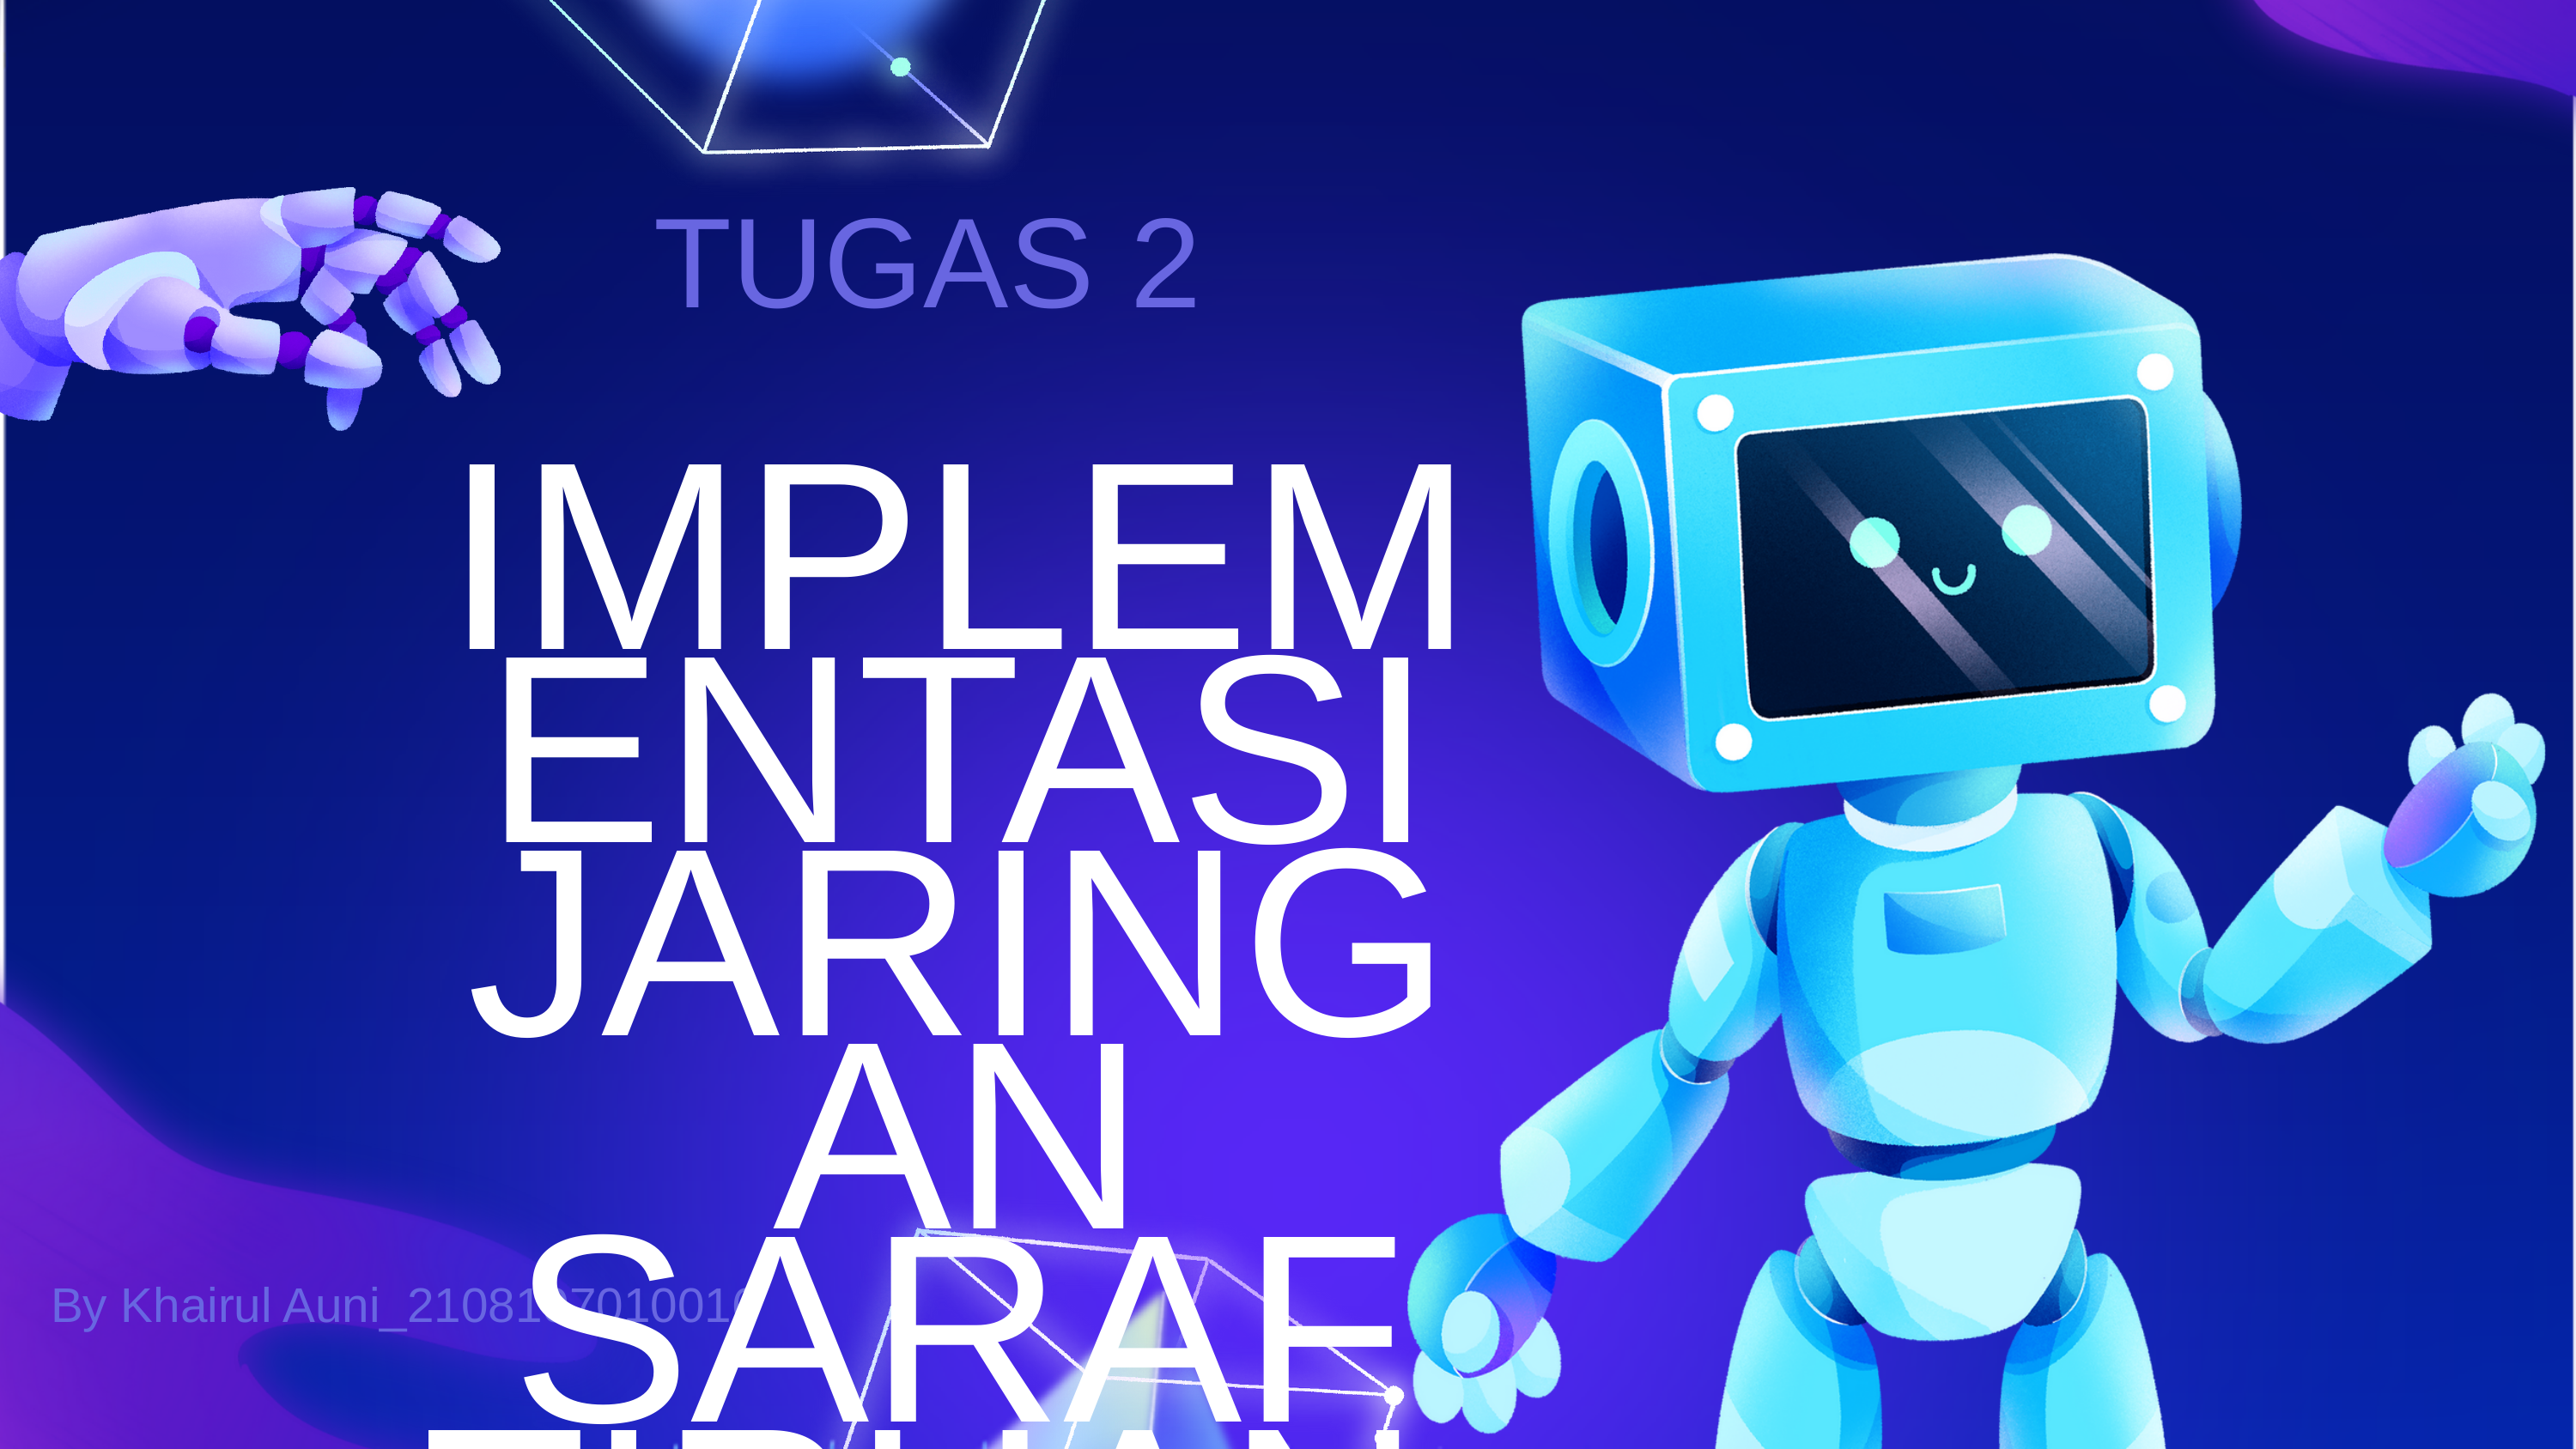

TUGAS 2

IMPLEMENTASI JARINGAN SARAF TIRUAN

By Khairul Auni_2108107010016